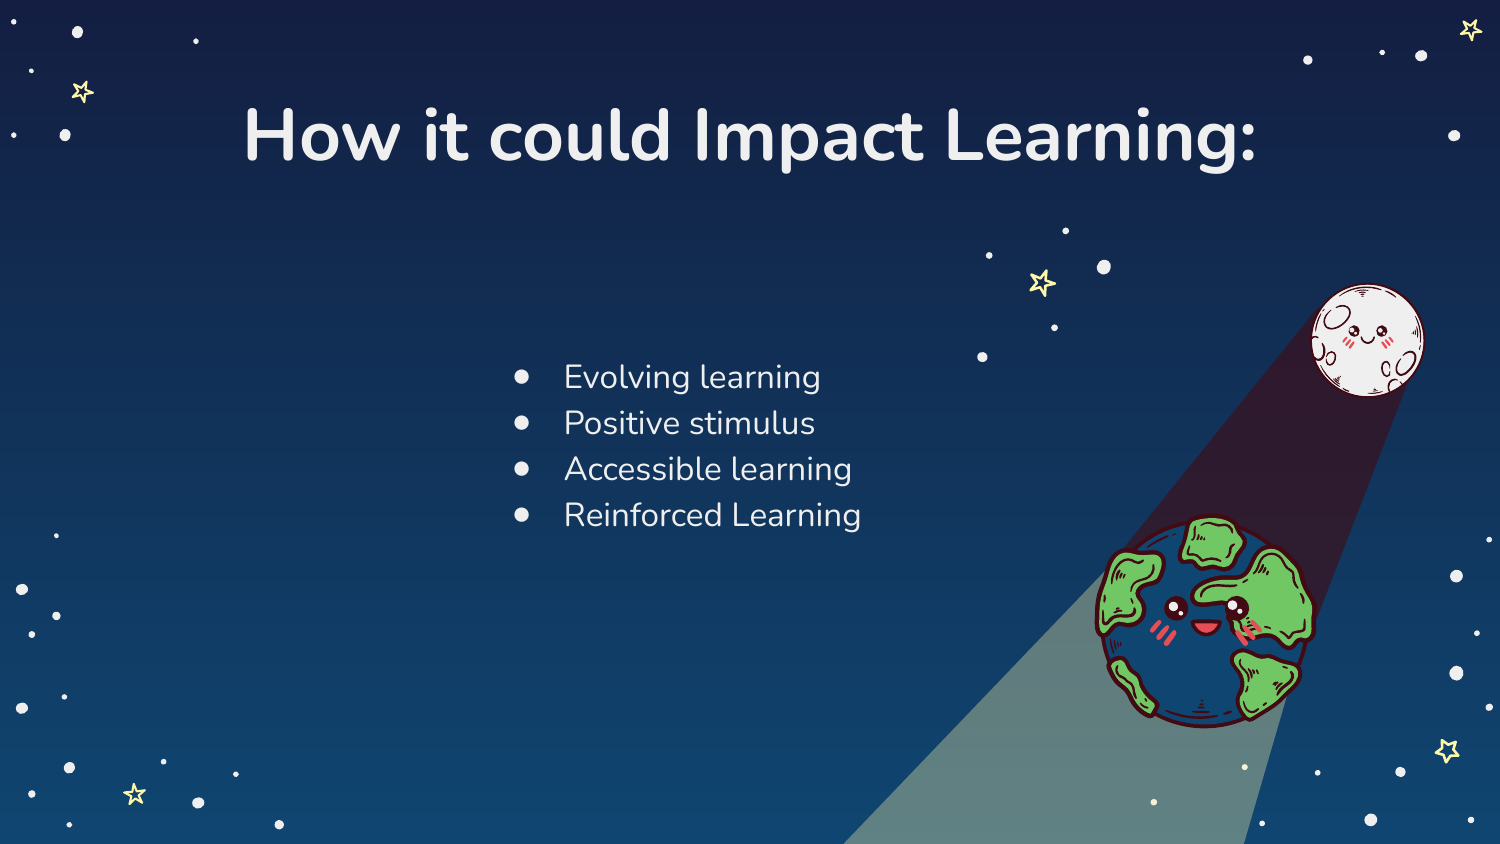

# How it could Impact Learning:

Evolving learning
Positive stimulus
Accessible learning
Reinforced Learning